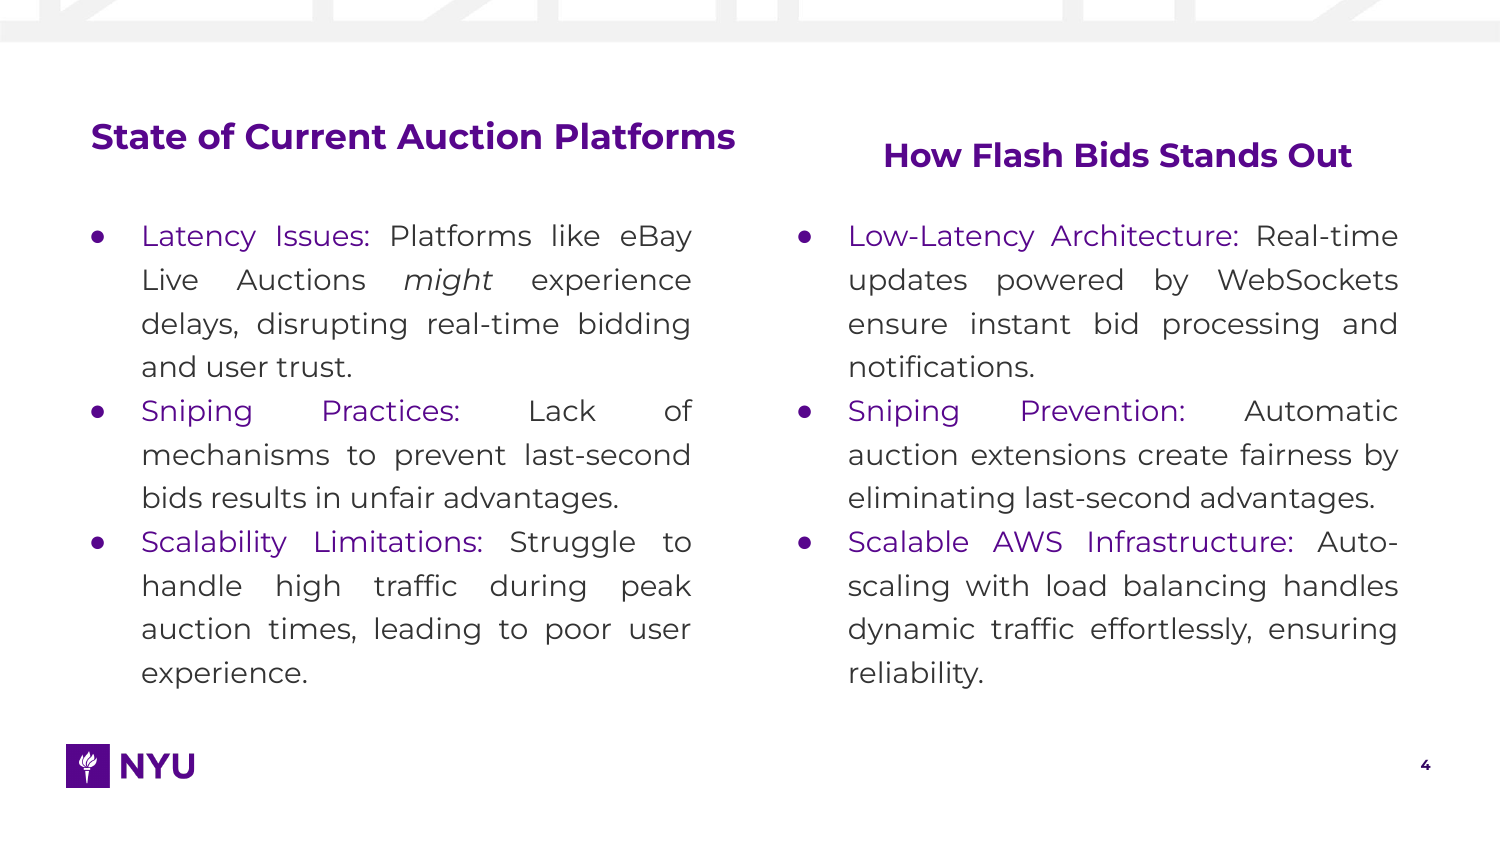

State of Current Auction Platforms
How Flash Bids Stands Out
Latency Issues: Platforms like eBay Live Auctions might experience delays, disrupting real-time bidding and user trust.
Sniping Practices: Lack of mechanisms to prevent last-second bids results in unfair advantages.
Scalability Limitations: Struggle to handle high traffic during peak auction times, leading to poor user experience.

Low-Latency Architecture: Real-time updates powered by WebSockets ensure instant bid processing and notifications.
Sniping Prevention: Automatic auction extensions create fairness by eliminating last-second advantages.
Scalable AWS Infrastructure: Auto-scaling with load balancing handles dynamic traffic effortlessly, ensuring reliability.